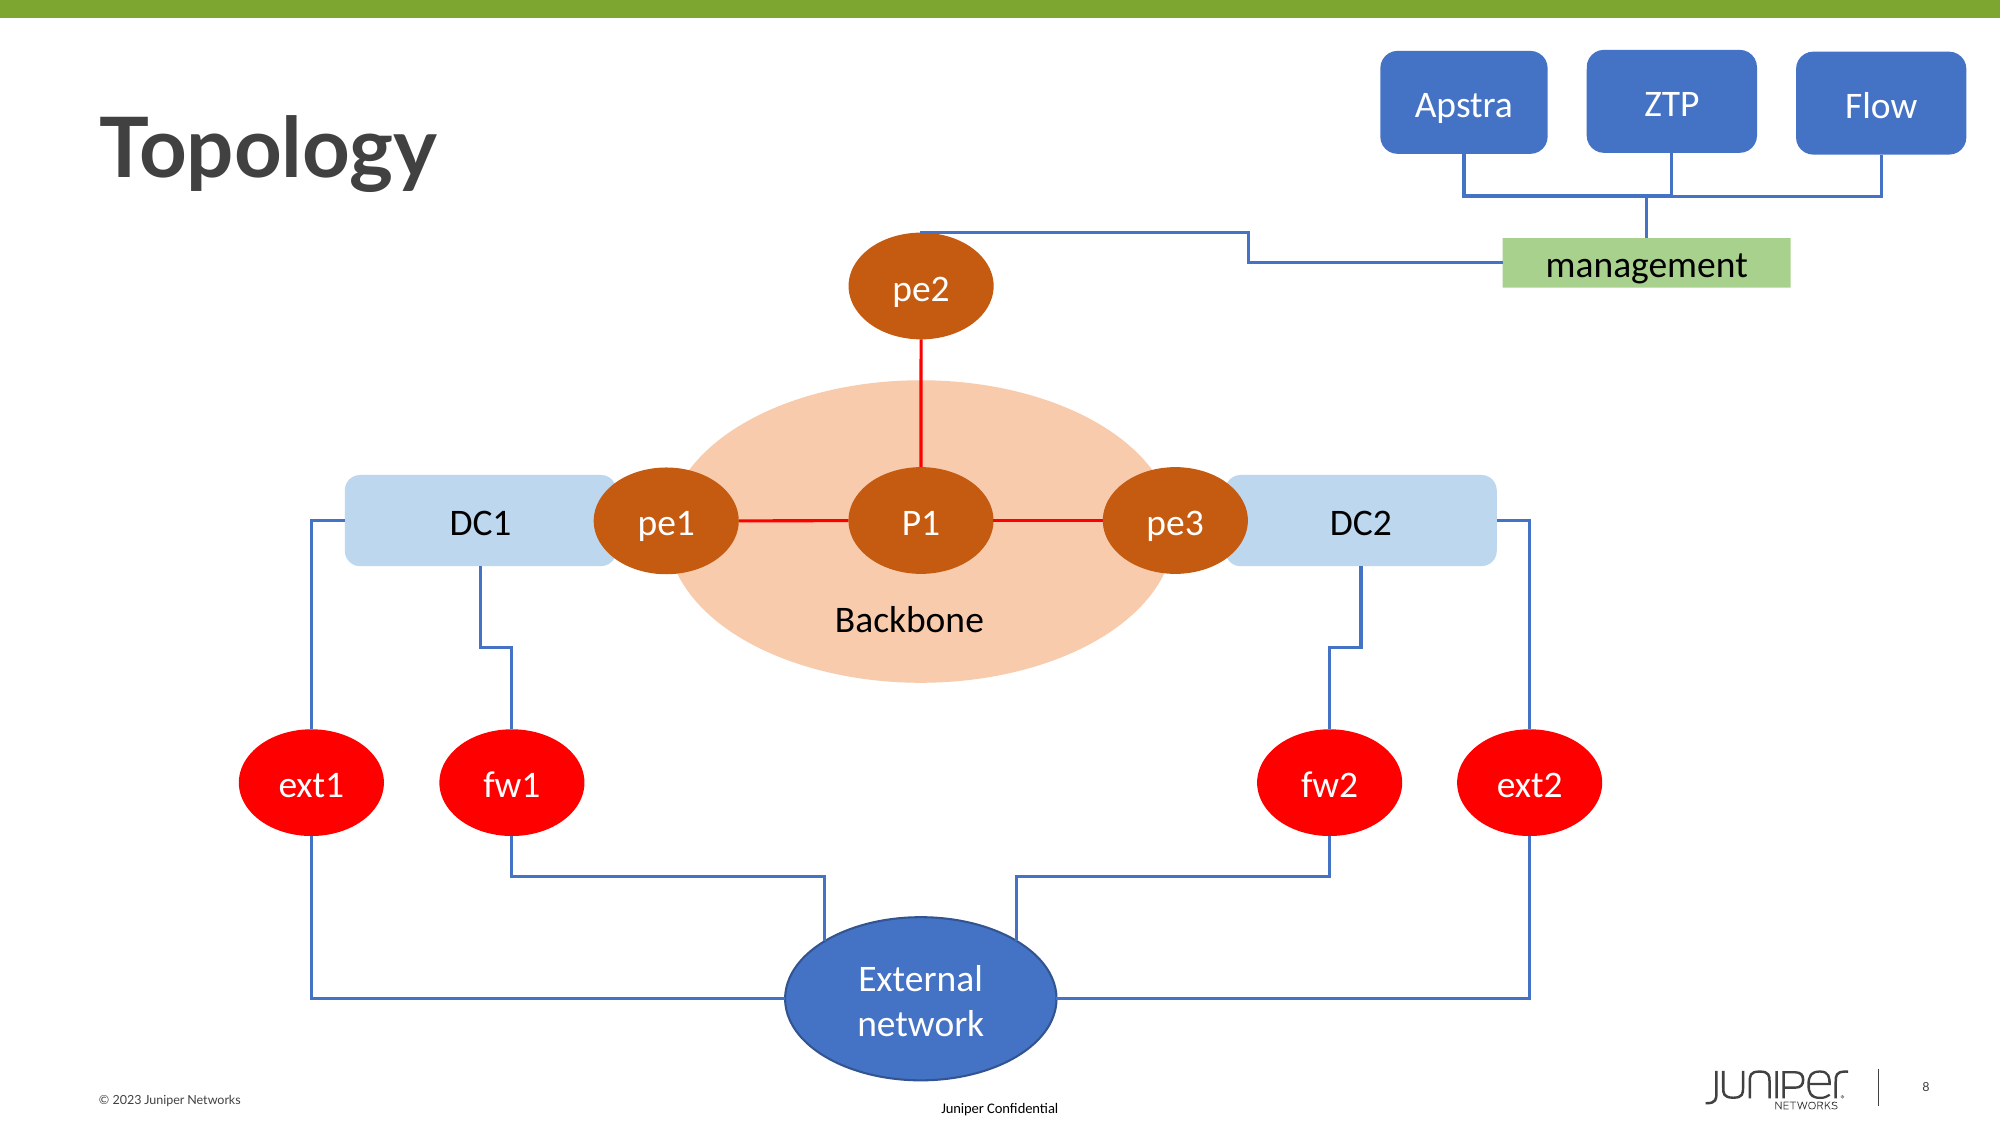

# Topology
ZTP
Apstra
Flow
pe2
management

pe3
P1
pe1
DC1
DC2
Backbone
fw1
fw2
ext1
ext2
External network